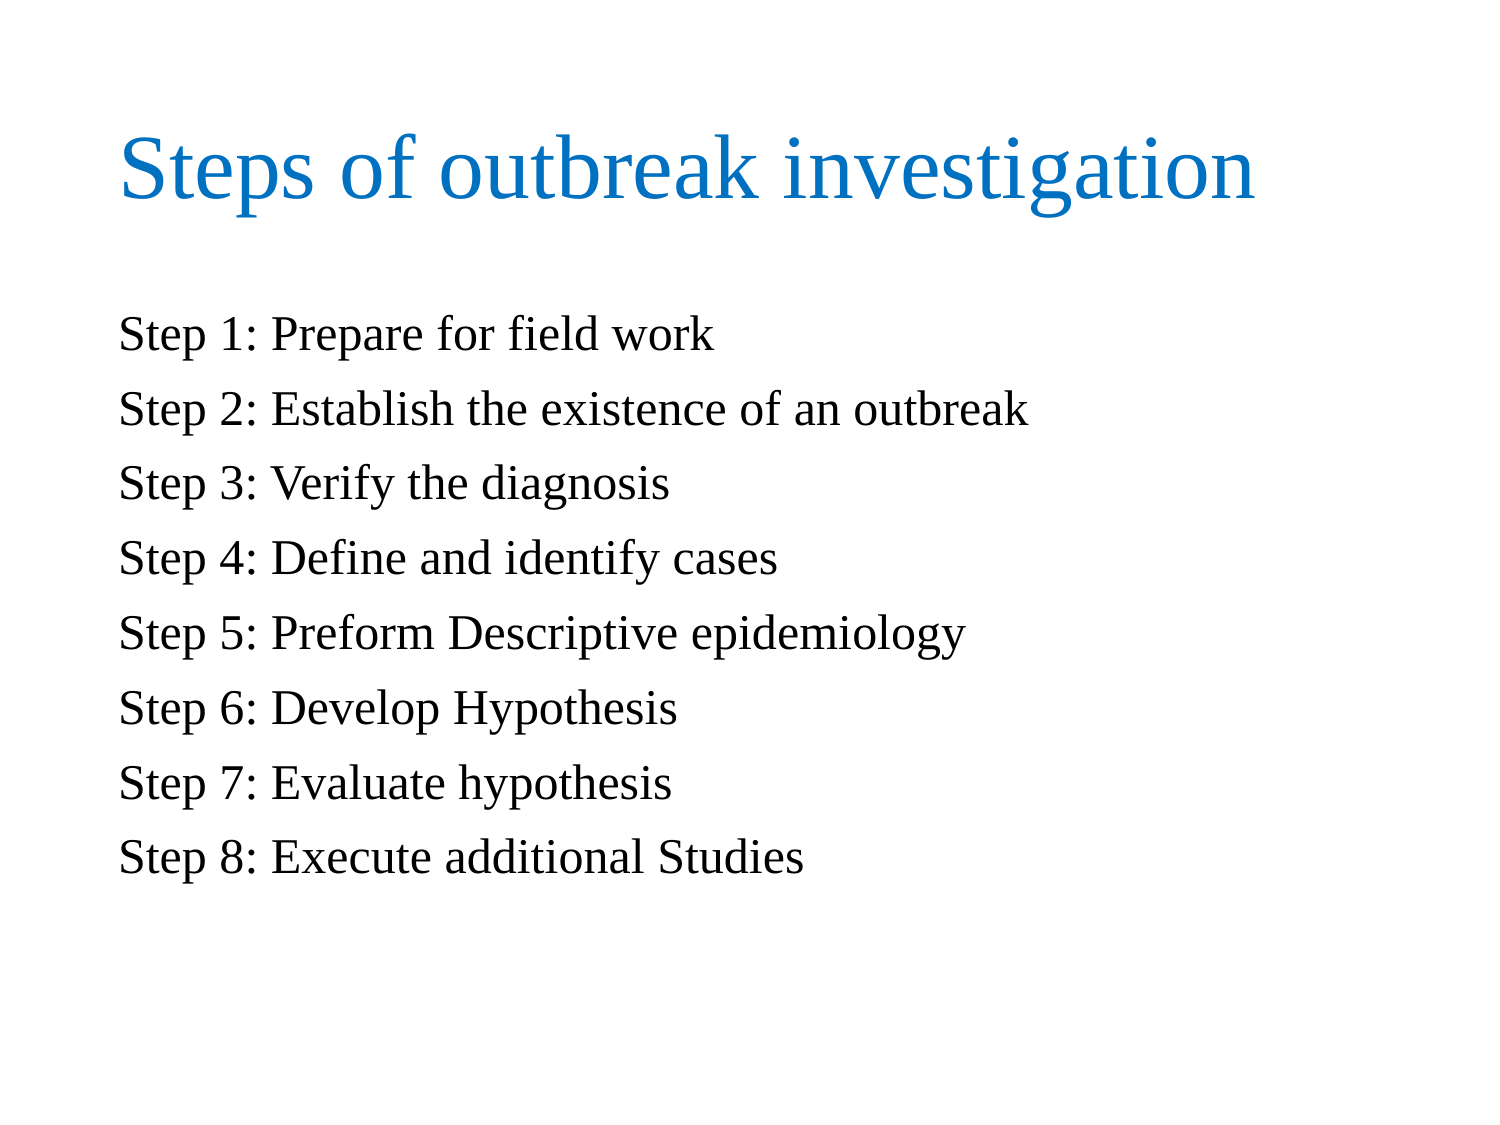

# Steps of outbreak investigation
Step 1: Prepare for field work
Step 2: Establish the existence of an outbreak
Step 3: Verify the diagnosis
Step 4: Define and identify cases
Step 5: Preform Descriptive epidemiology
Step 6: Develop Hypothesis
Step 7: Evaluate hypothesis
Step 8: Execute additional Studies